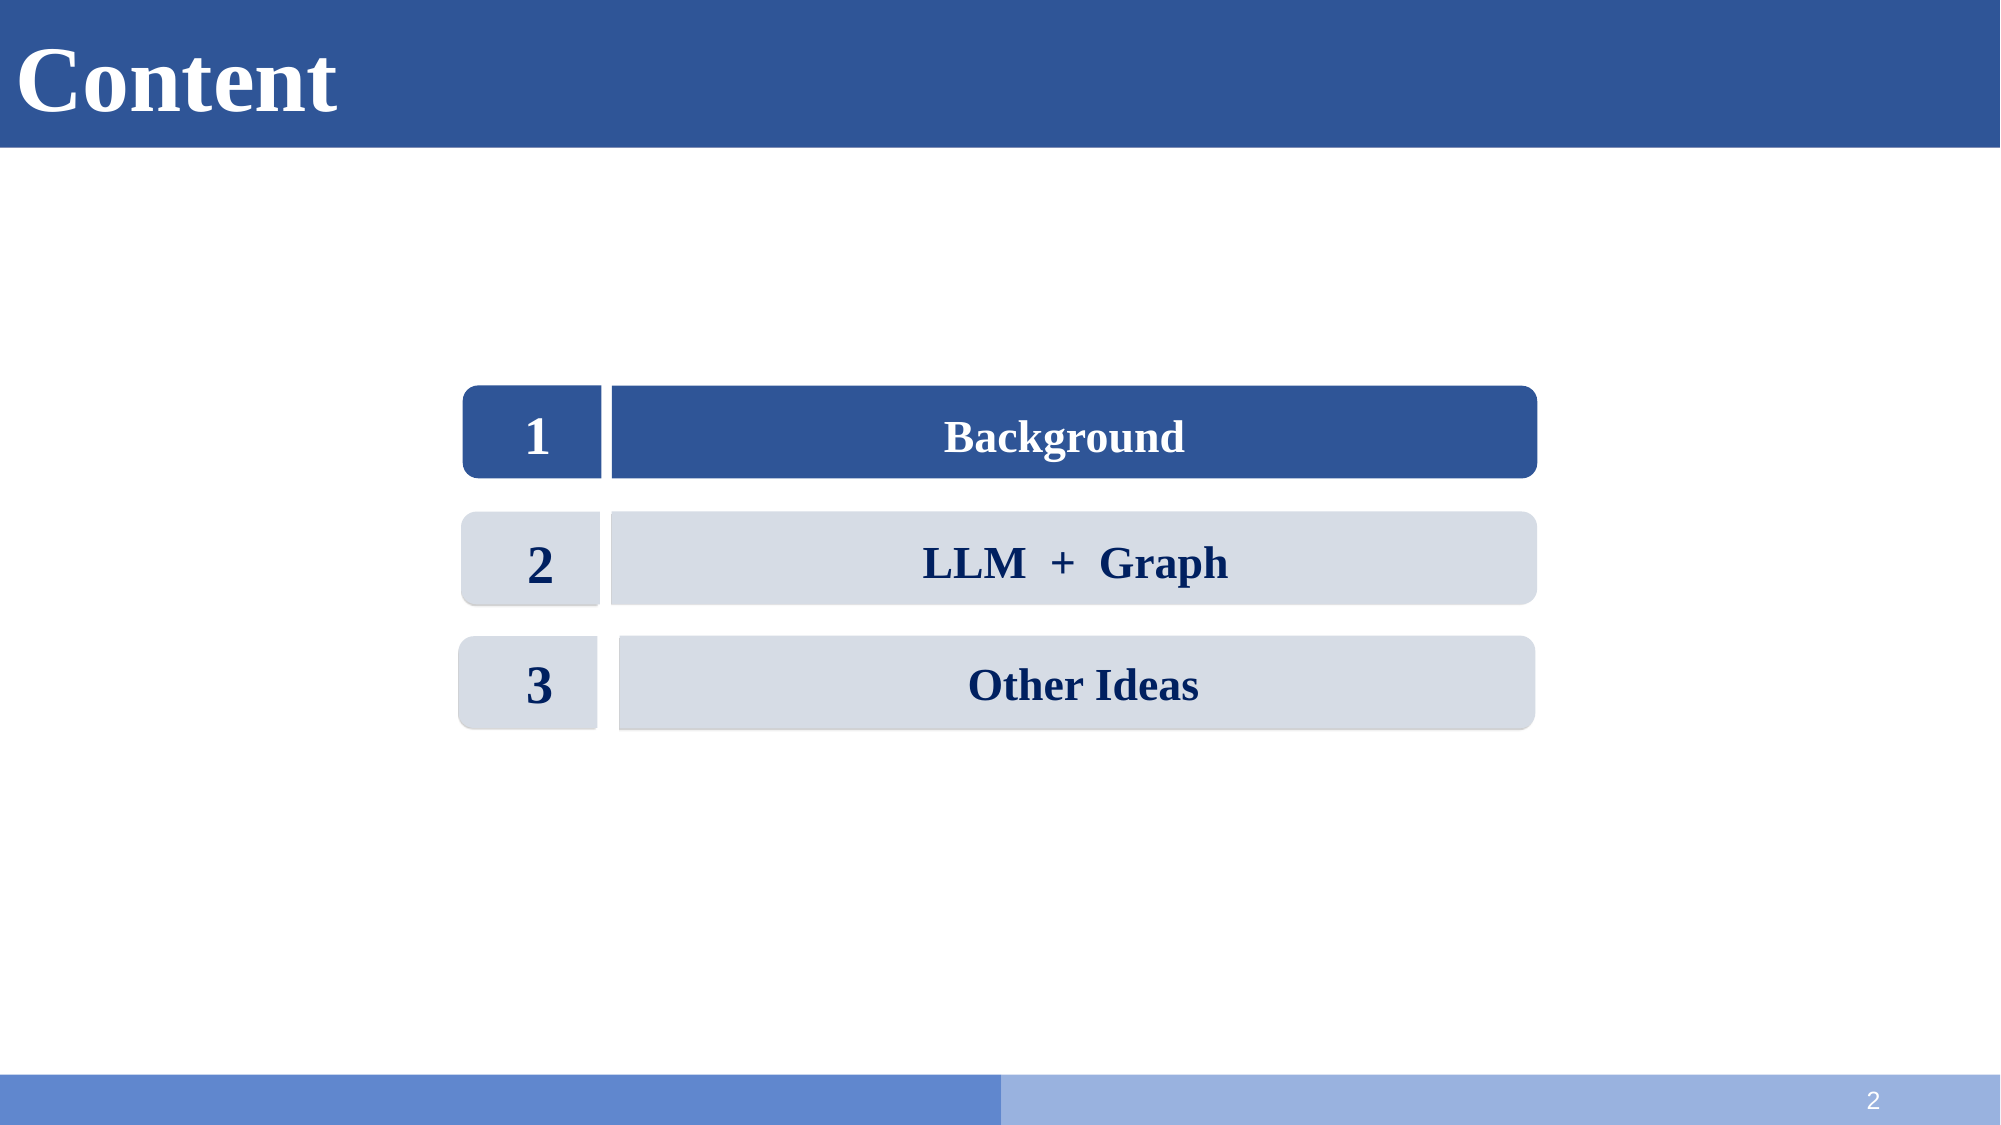

# Content

Background
1

LLM  +  Graph
2

3
Other Ideas
2